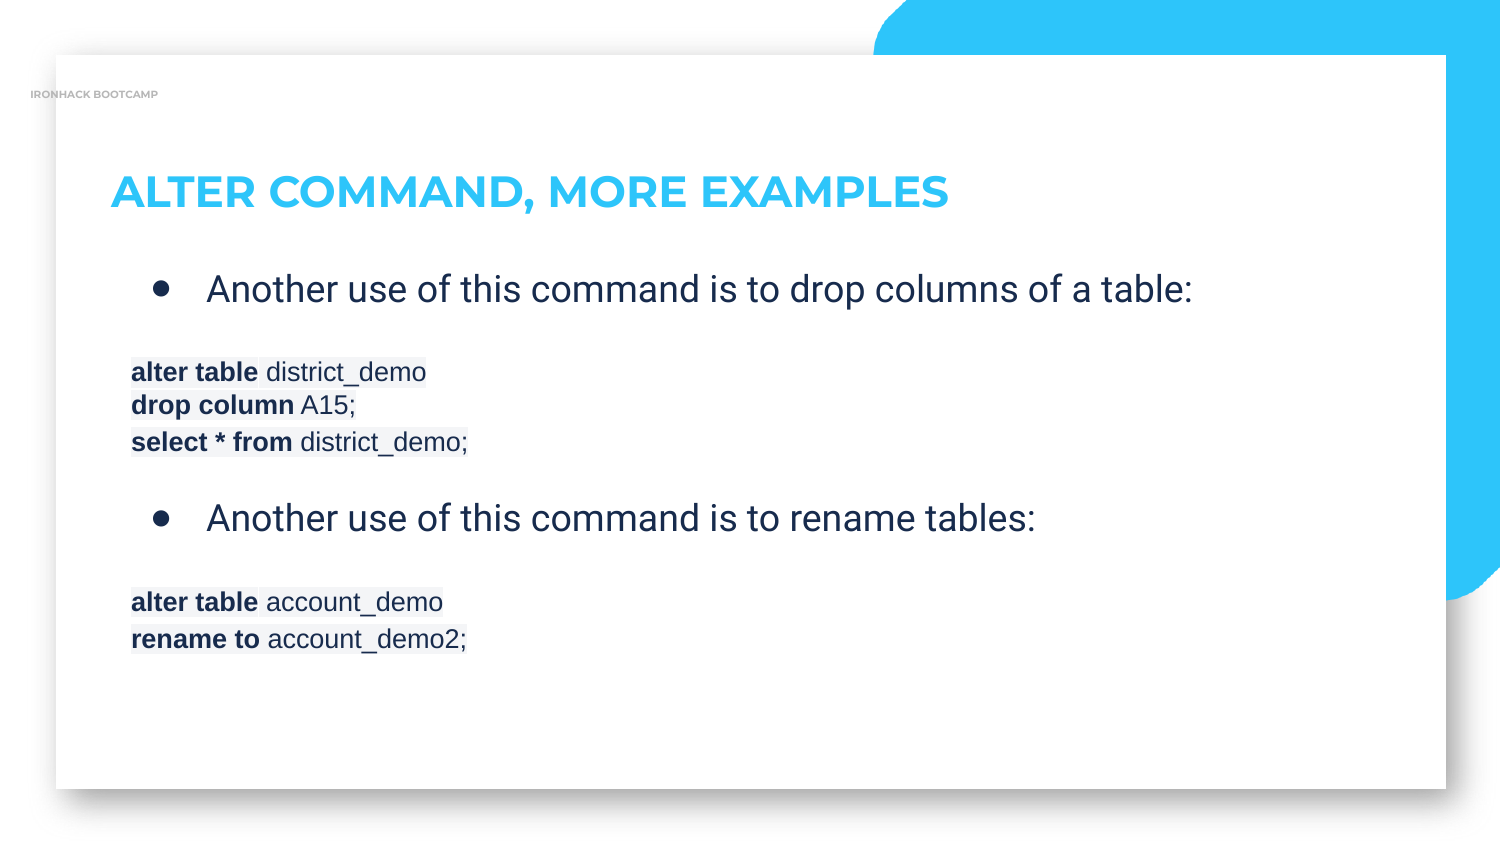

IRONHACK BOOTCAMP
ALTER COMMAND, MORE EXAMPLES
Another use of this command is to drop columns of a table:

alter table district_demo
drop column A15;
select * from district_demo;

Another use of this command is to rename tables:

alter table account_demo
rename to account_demo2;